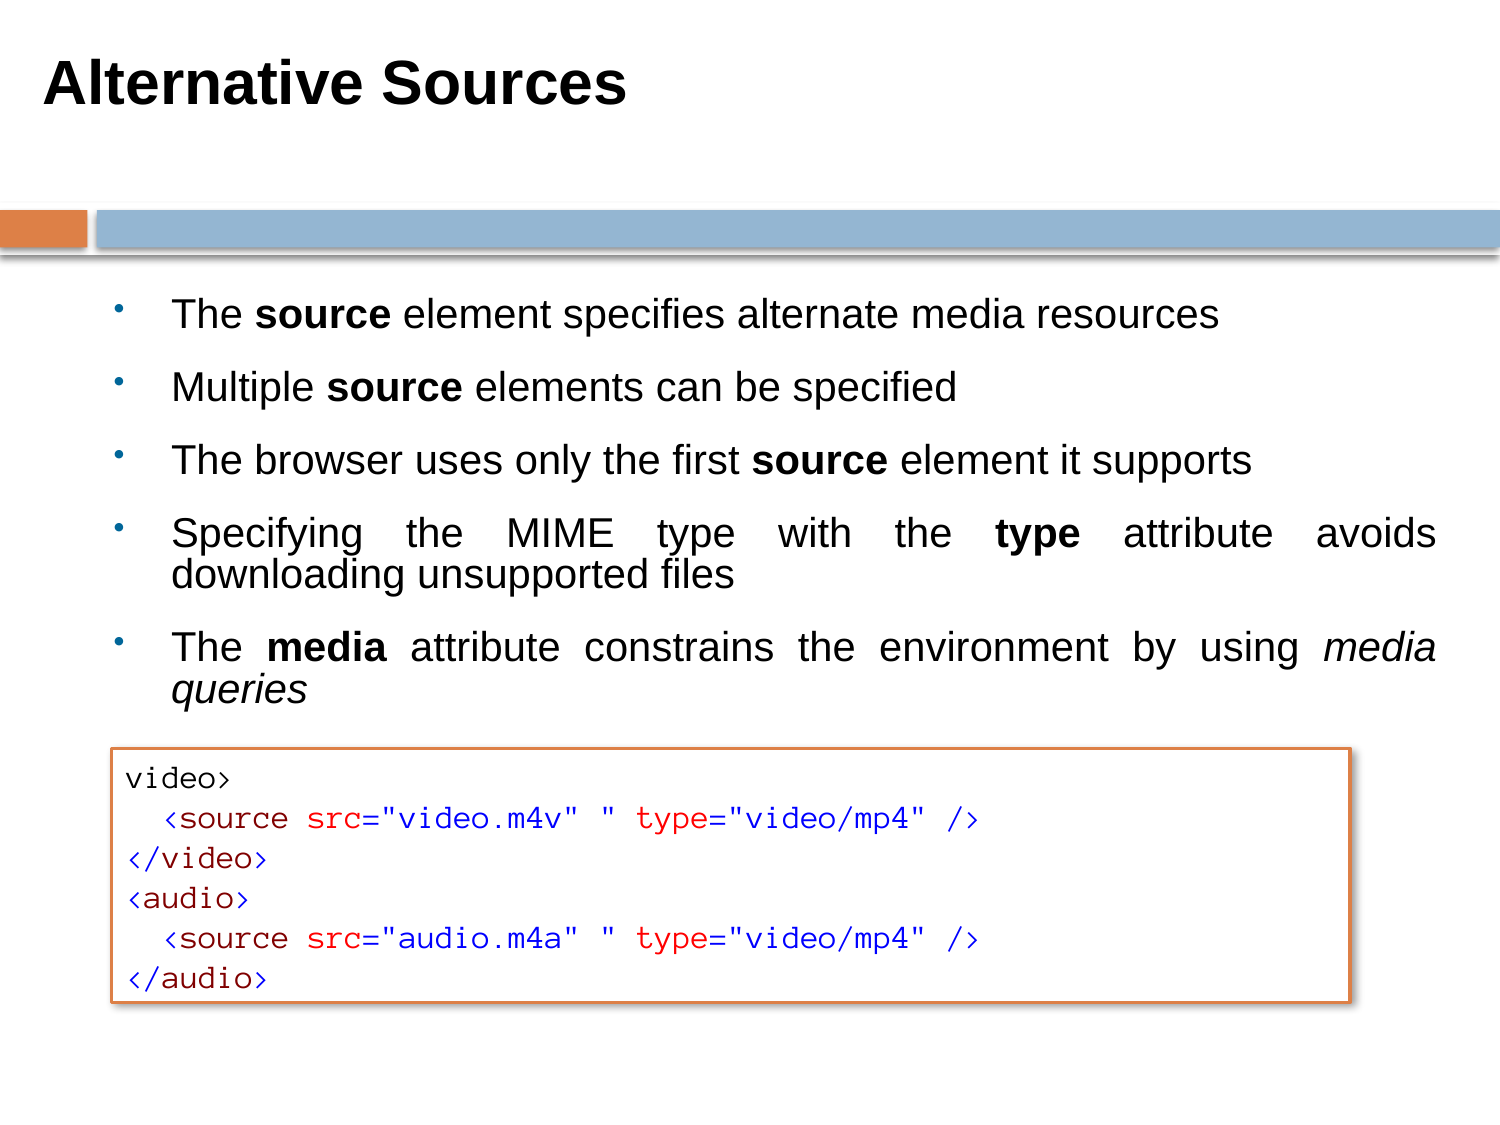

Alternative Sources
The source element specifies alternate media resources
Multiple source elements can be specified
The browser uses only the first source element it supports
Specifying the MIME type with the type attribute avoids downloading unsupported files
The media attribute constrains the environment by using media queries

video>
  <source src="video.m4v" " type="video/mp4" />
</video>
<audio>
  <source src="audio.m4a" " type="video/mp4" />
</audio>